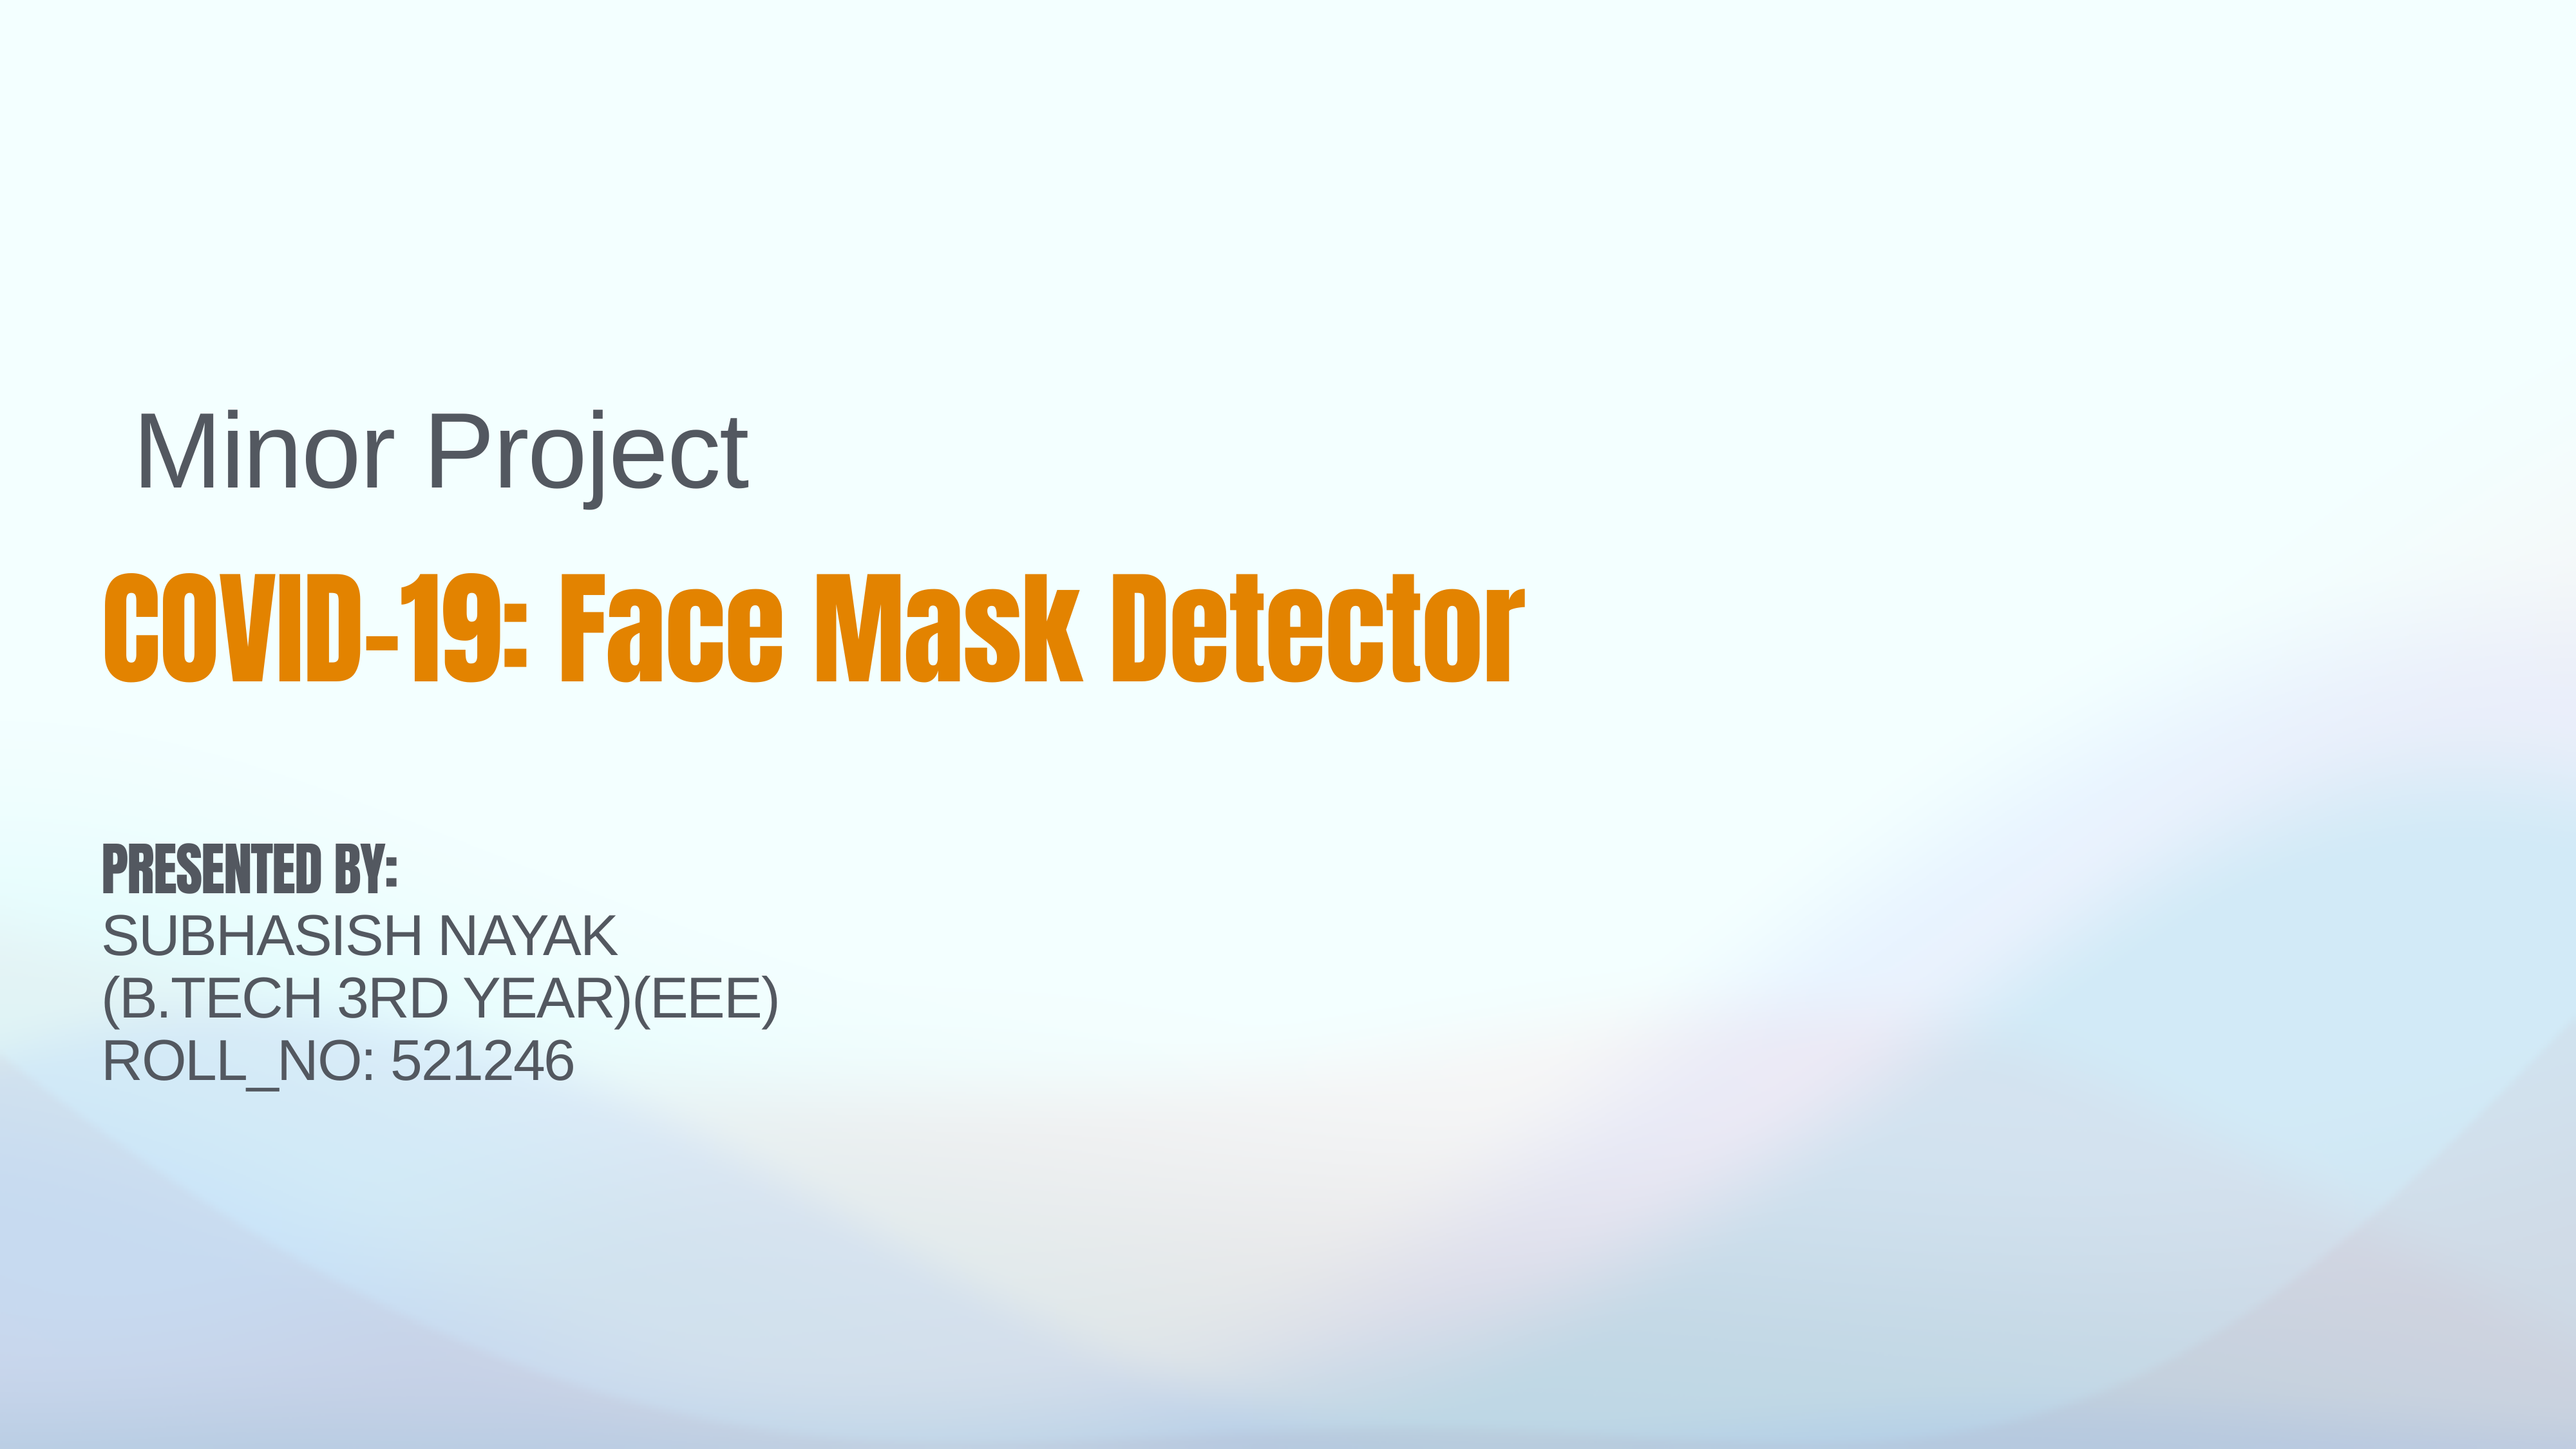

# Minor Project
COVID-19: Face Mask Detector

PRESENTED BY:
SUBHASISH NAYAK
(B.TECH 3RD YEAR)(EEE)
ROLL_NO: 521246